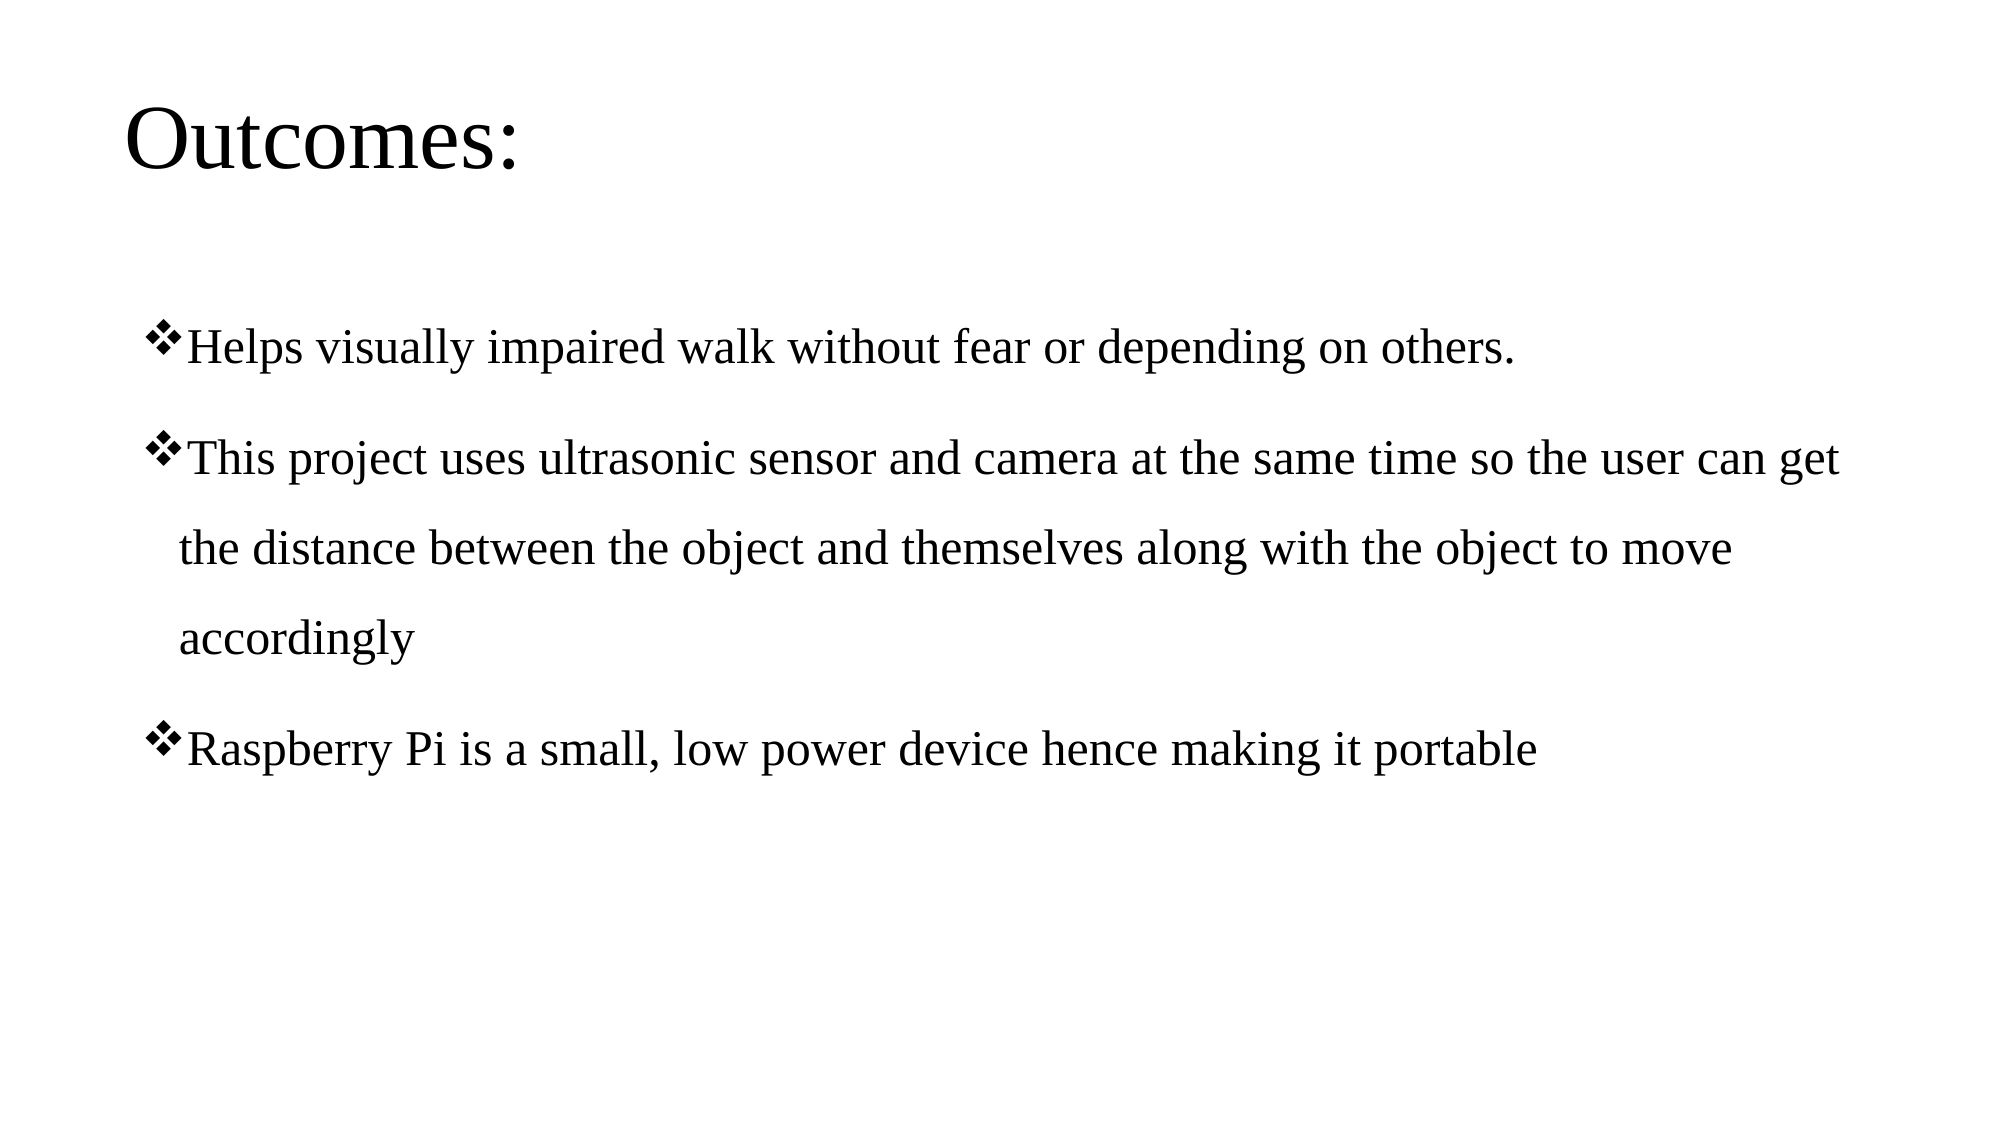

# Outcomes:
Helps visually impaired walk without fear or depending on others.
This project uses ultrasonic sensor and camera at the same time so the user can get the distance between the object and themselves along with the object to move accordingly
Raspberry Pi is a small, low power device hence making it portable